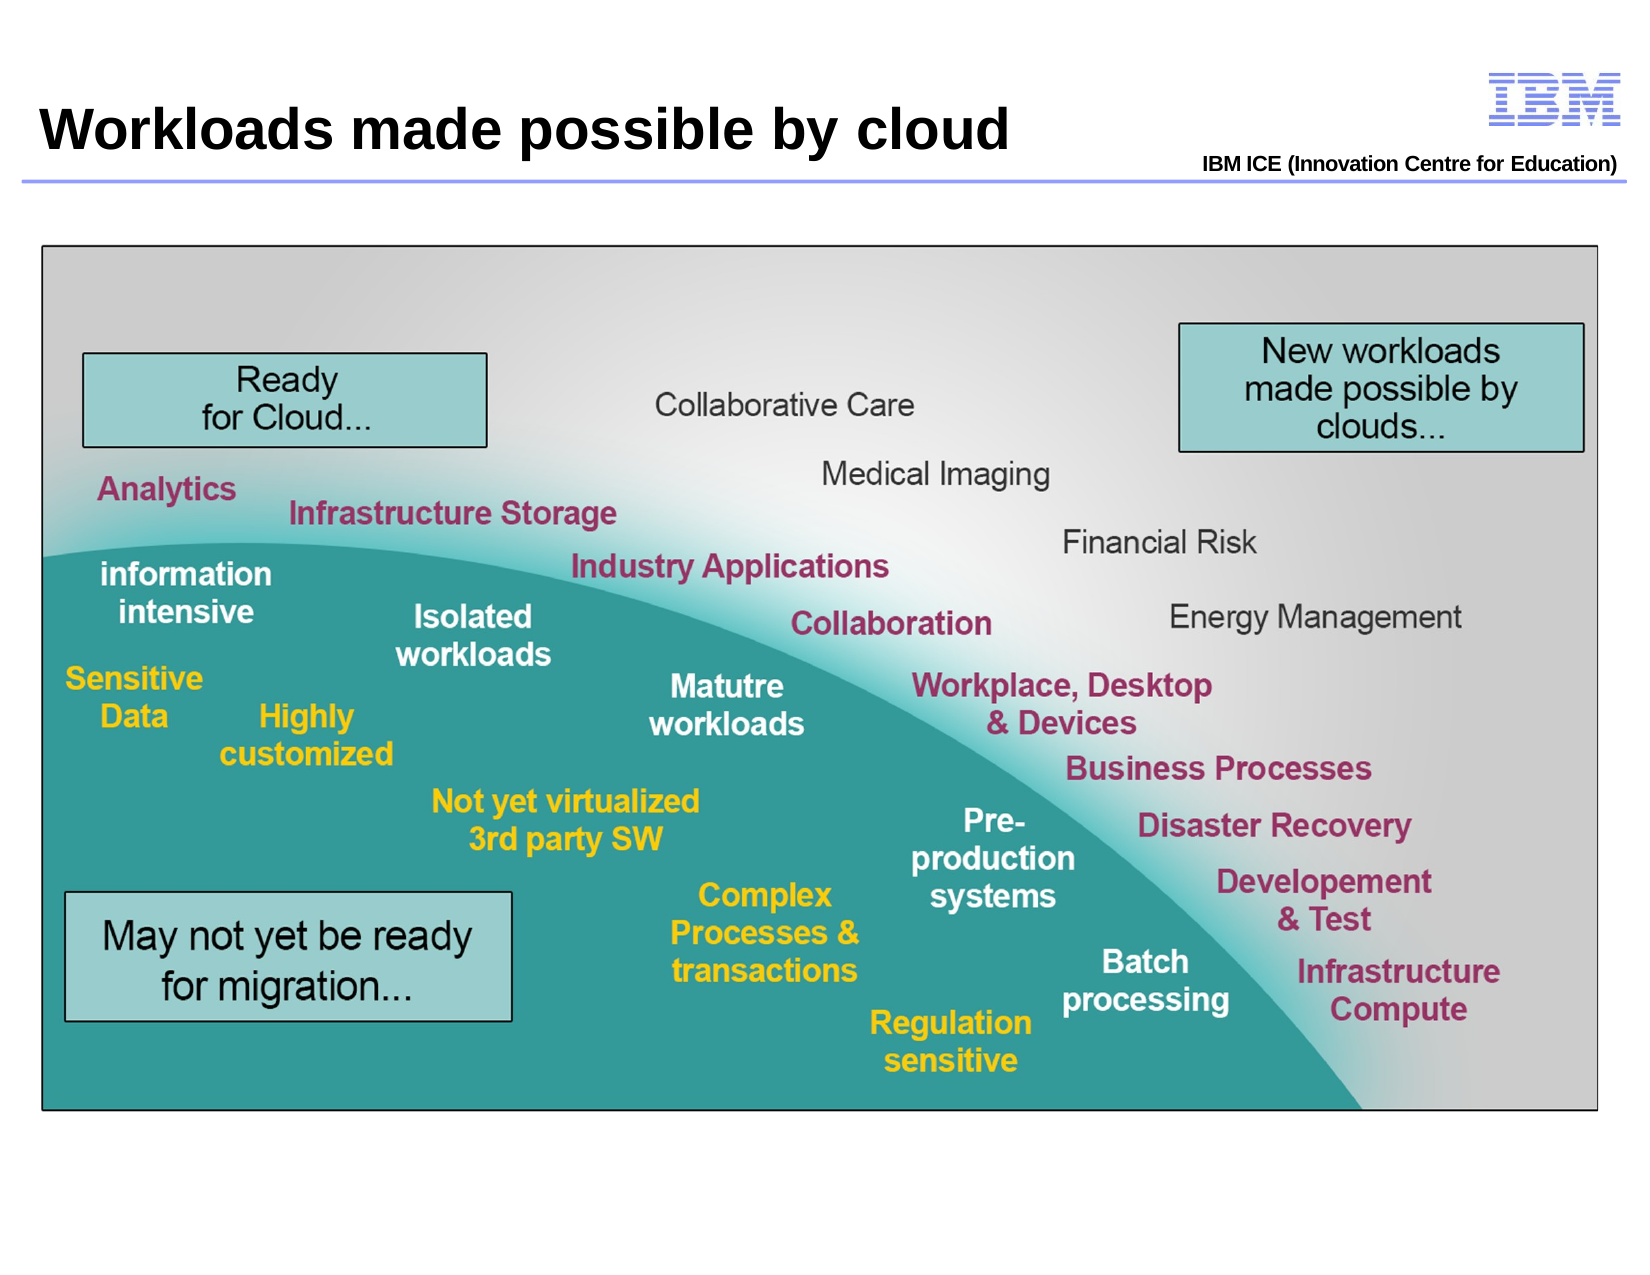

# Workloads made possible by cloud
IBM ICE (Innovation Centre for Education)